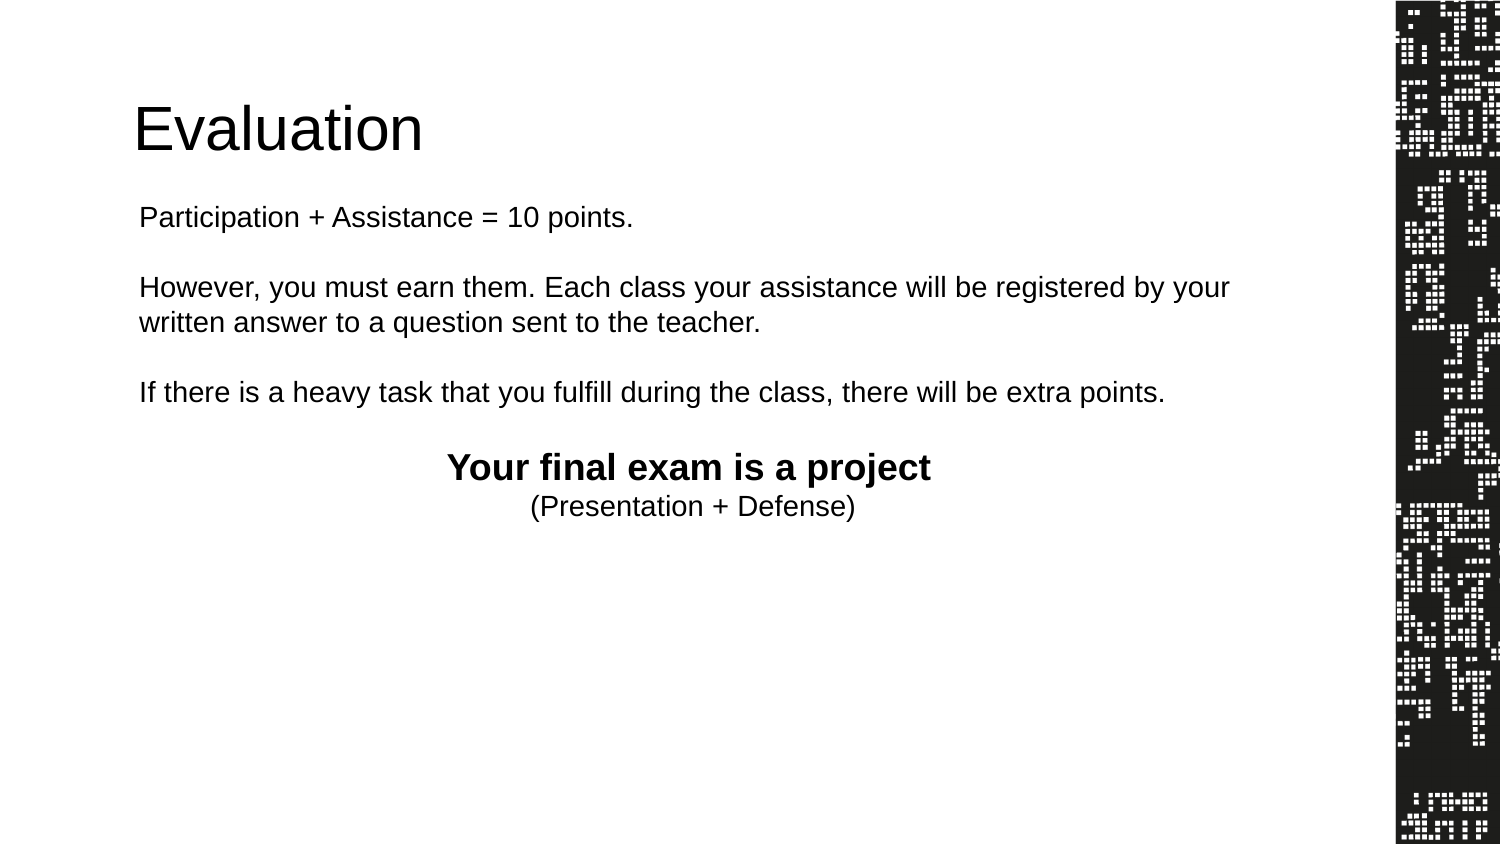

# Evaluation
Participation + Assistance = 10 points.

However, you must earn them. Each class your assistance will be registered by your written answer to a question sent to the teacher.

If there is a heavy task that you fulfill during the class, there will be extra points.

Your final exam is a project
(Presentation + Defense)